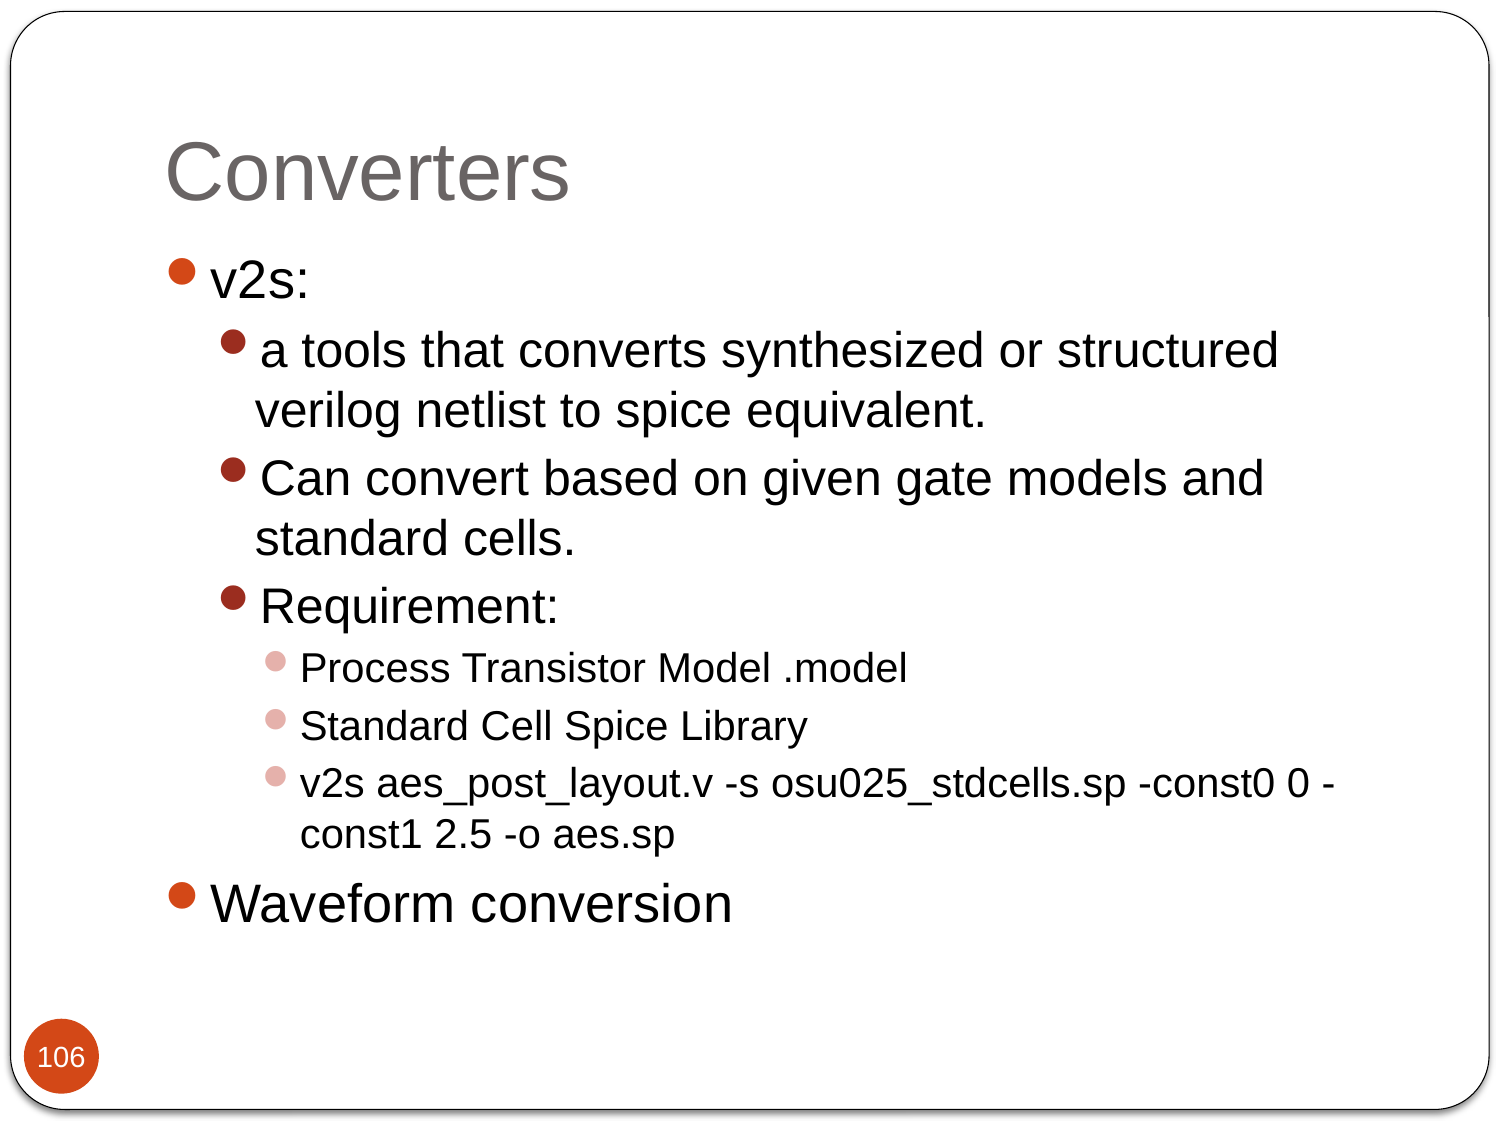

# Converters
v2s:
a tools that converts synthesized or structured verilog netlist to spice equivalent.
Can convert based on given gate models and standard cells.
Requirement:
Process Transistor Model .model
Standard Cell Spice Library
v2s aes_post_layout.v -s osu025_stdcells.sp -const0 0 -const1 2.5 -o aes.sp
Waveform conversion
106